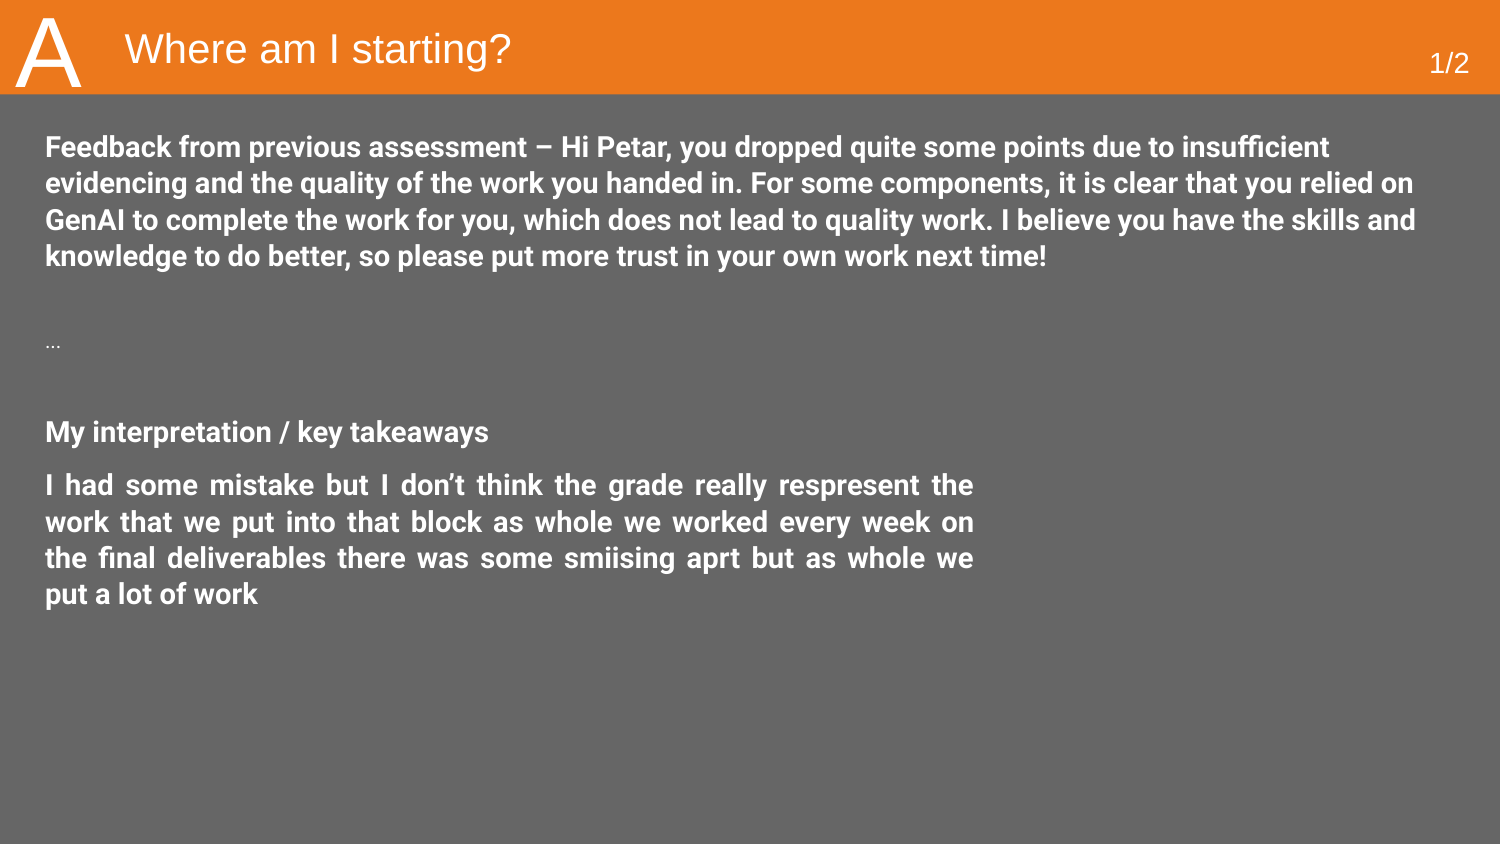

A
# Where am I starting?
1/2
Feedback from previous assessment – Hi Petar, you dropped quite some points due to insufficient evidencing and the quality of the work you handed in. For some components, it is clear that you relied on GenAI to complete the work for you, which does not lead to quality work. I believe you have the skills and knowledge to do better, so please put more trust in your own work next time!

...

My interpretation / key takeaways
I had some mistake but I don’t think the grade really respresent the work that we put into that block as whole we worked every week on the final deliverables there was some smiising aprt but as whole we put a lot of work